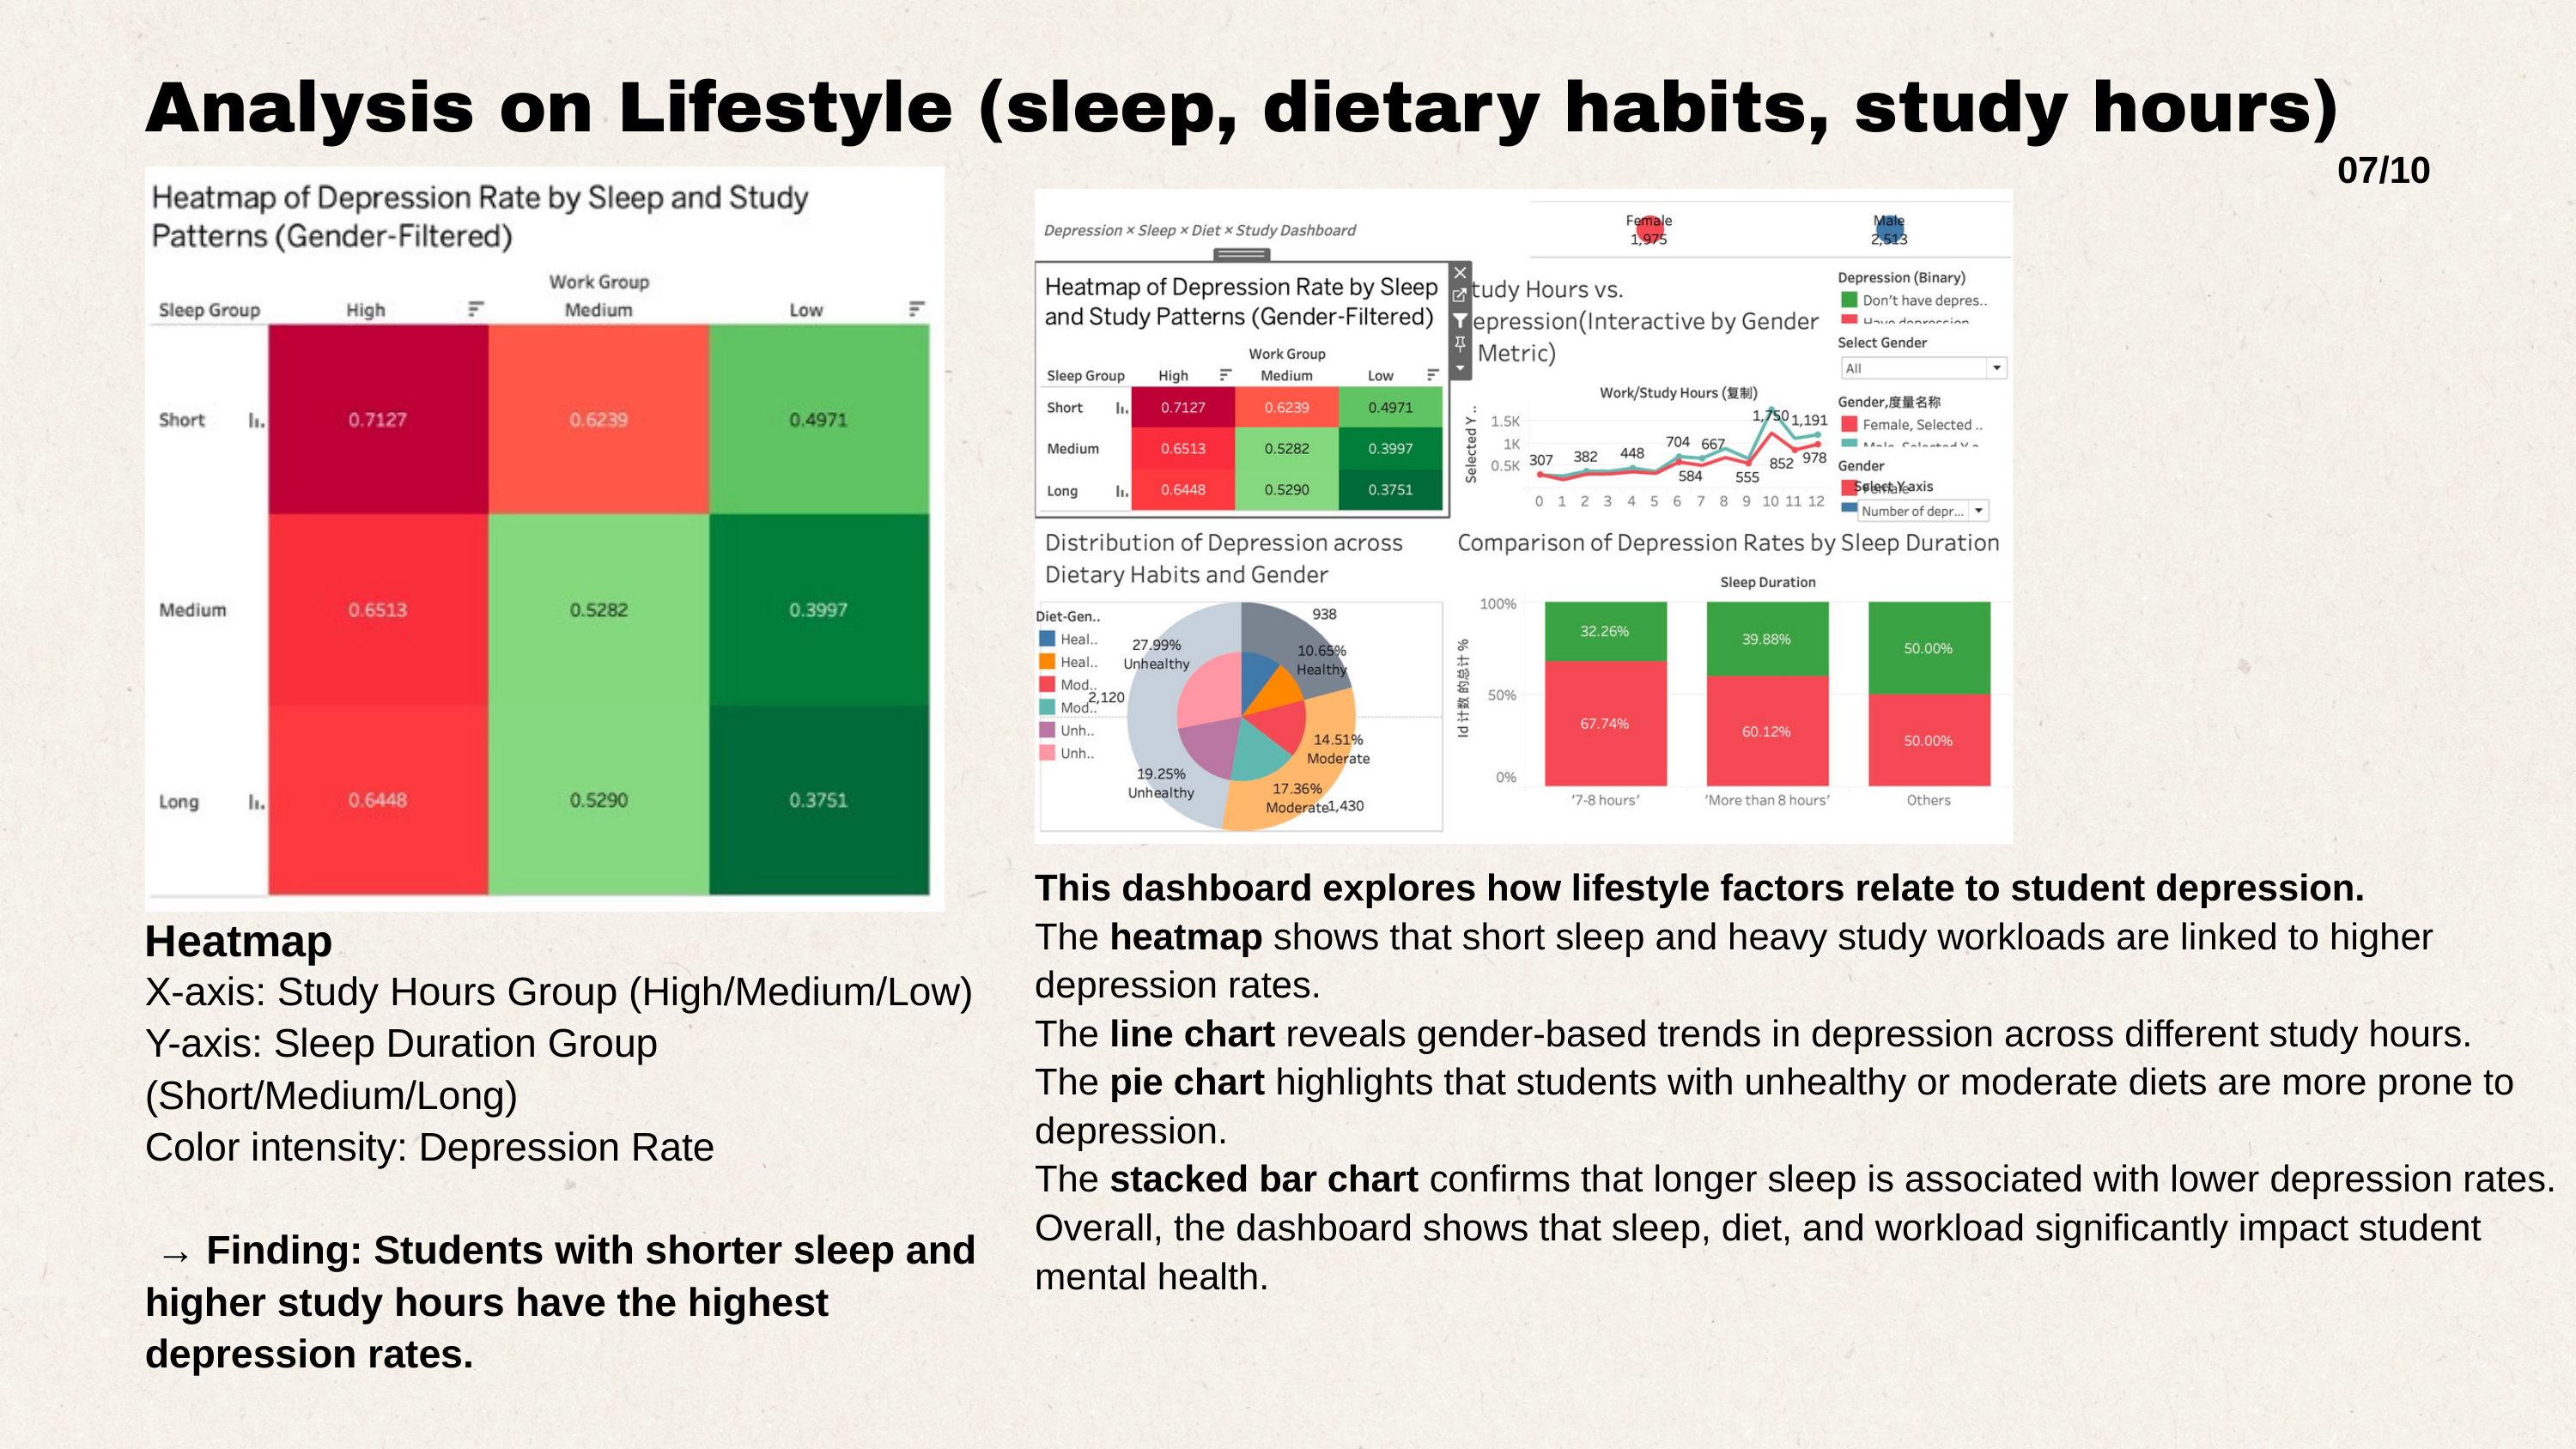

Analysis on Lifestyle (sleep, dietary habits, study hours)
07/10

This dashboard explores how lifestyle factors relate to student depression.
The heatmap shows that short sleep and heavy study workloads are linked to higher depression rates.
The line chart reveals gender-based trends in depression across different study hours.
The pie chart highlights that students with unhealthy or moderate diets are more prone to depression.
The stacked bar chart confirms that longer sleep is associated with lower depression rates.
Overall, the dashboard shows that sleep, diet, and workload significantly impact student mental health.

Heatmap
X-axis: Study Hours Group (High/Medium/Low)
Y-axis: Sleep Duration Group (Short/Medium/Long)
Color intensity: Depression Rate

 → Finding: Students with shorter sleep and higher study hours have the highest depression rates.